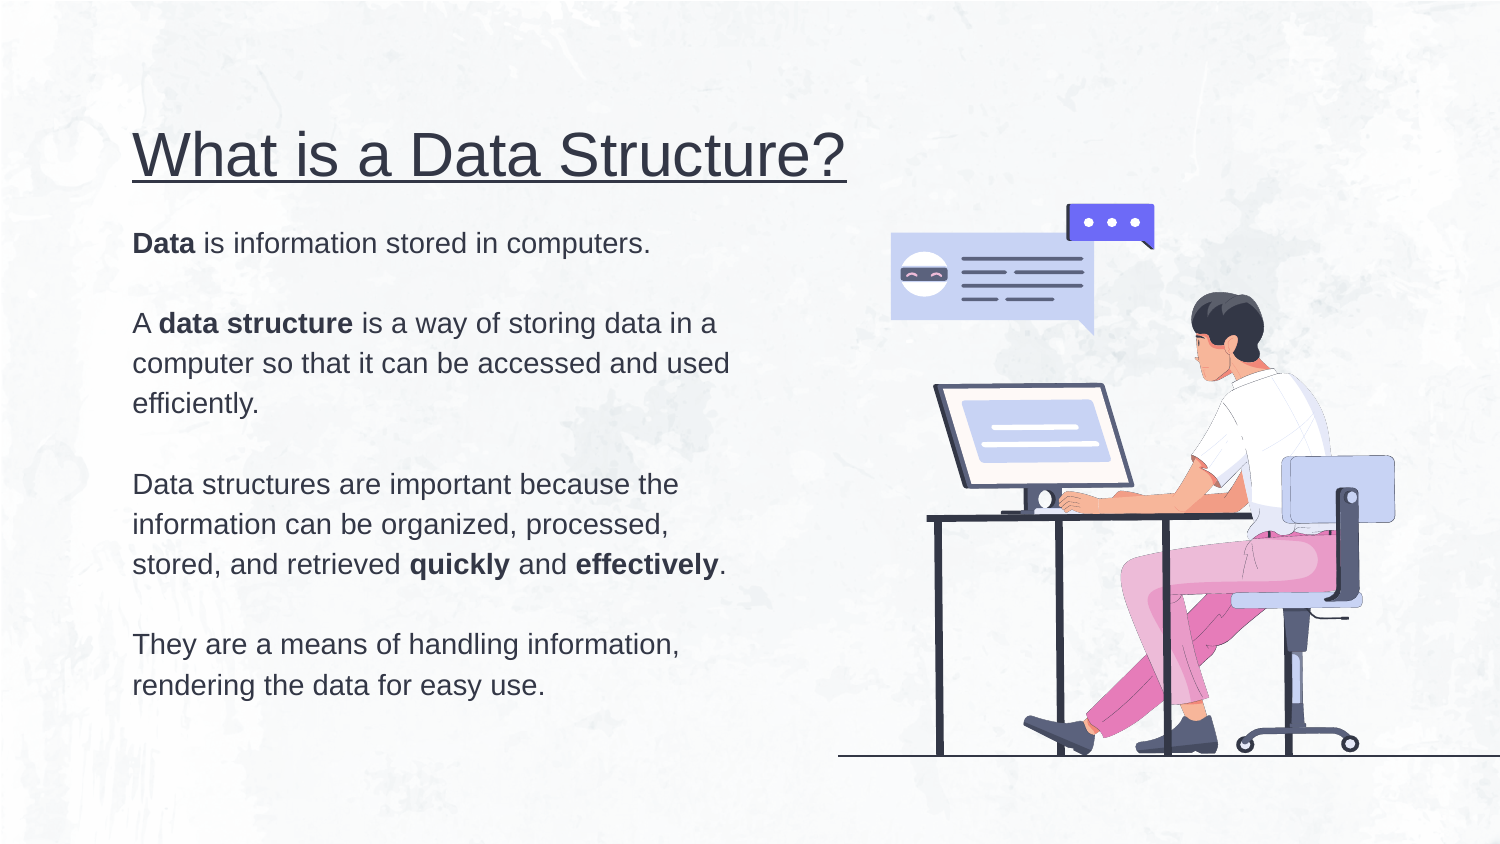

# What is a Data Structure?
Data is information stored in computers.

A data structure is a way of storing data in a computer so that it can be accessed and used efficiently.

Data structures are important because the information can be organized, processed, stored, and retrieved quickly and effectively.

They are a means of handling information, rendering the data for easy use.